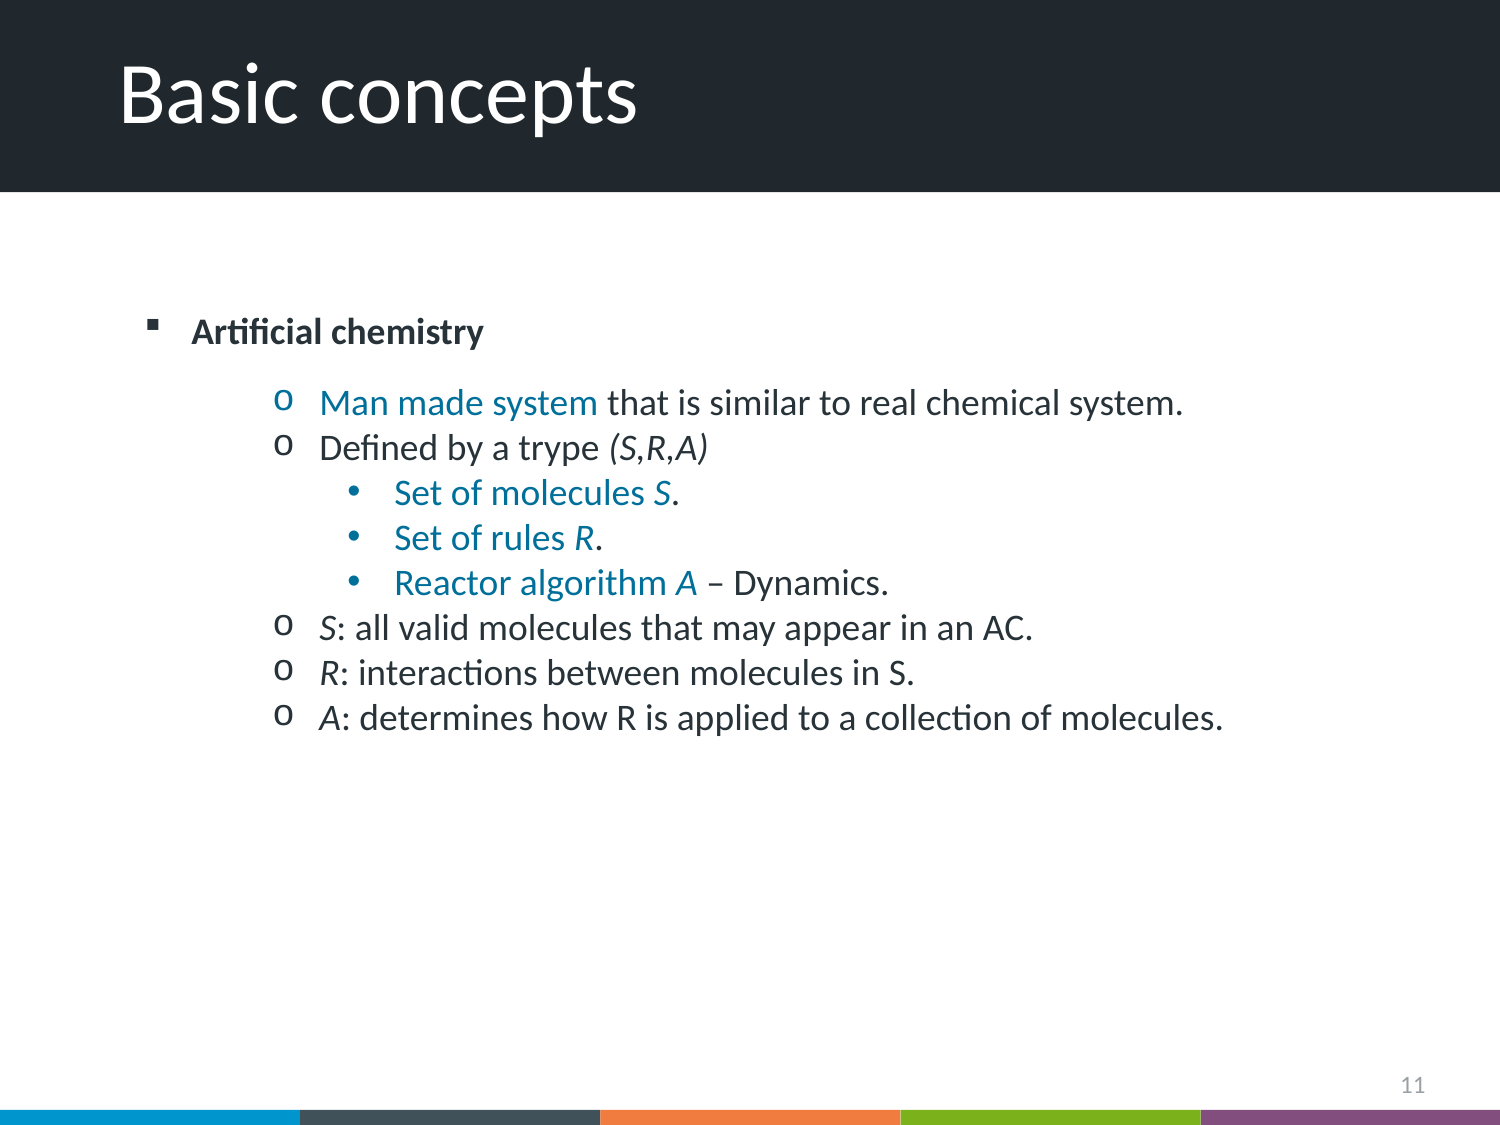

# Basic concepts
Artificial chemistry
Man made system that is similar to real chemical system.
Defined by a trype (S,R,A)
Set of molecules S.
Set of rules R.
Reactor algorithm A – Dynamics.
S: all valid molecules that may appear in an AC.
R: interactions between molecules in S.
A: determines how R is applied to a collection of molecules.
11